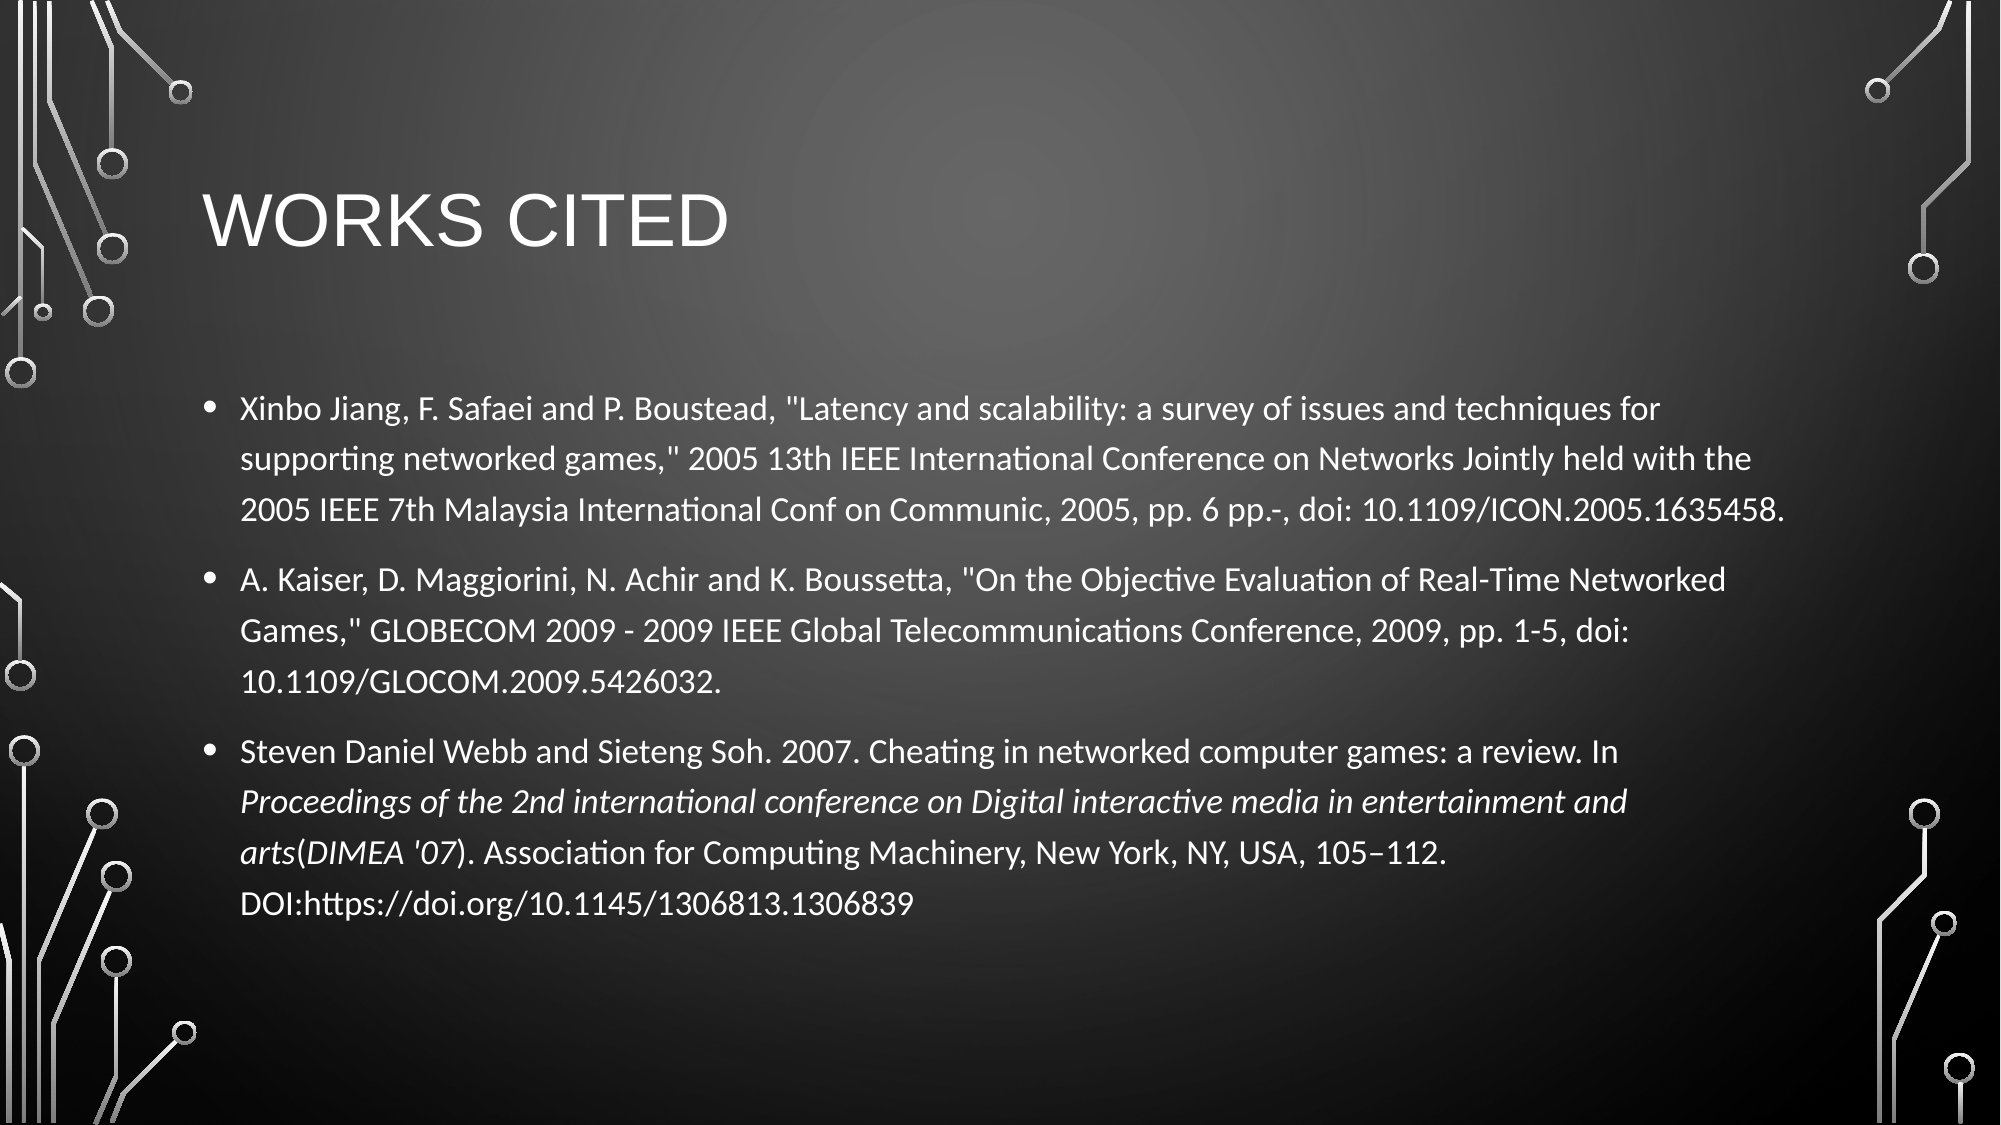

# Works Cited
Xinbo Jiang, F. Safaei and P. Boustead, "Latency and scalability: a survey of issues and techniques for supporting networked games," 2005 13th IEEE International Conference on Networks Jointly held with the 2005 IEEE 7th Malaysia International Conf on Communic, 2005, pp. 6 pp.-, doi: 10.1109/ICON.2005.1635458.
A. Kaiser, D. Maggiorini, N. Achir and K. Boussetta, "On the Objective Evaluation of Real-Time Networked Games," GLOBECOM 2009 - 2009 IEEE Global Telecommunications Conference, 2009, pp. 1-5, doi: 10.1109/GLOCOM.2009.5426032.
Steven Daniel Webb and Sieteng Soh. 2007. Cheating in networked computer games: a review. In Proceedings of the 2nd international conference on Digital interactive media in entertainment and arts(DIMEA '07). Association for Computing Machinery, New York, NY, USA, 105–112. DOI:https://doi.org/10.1145/1306813.1306839